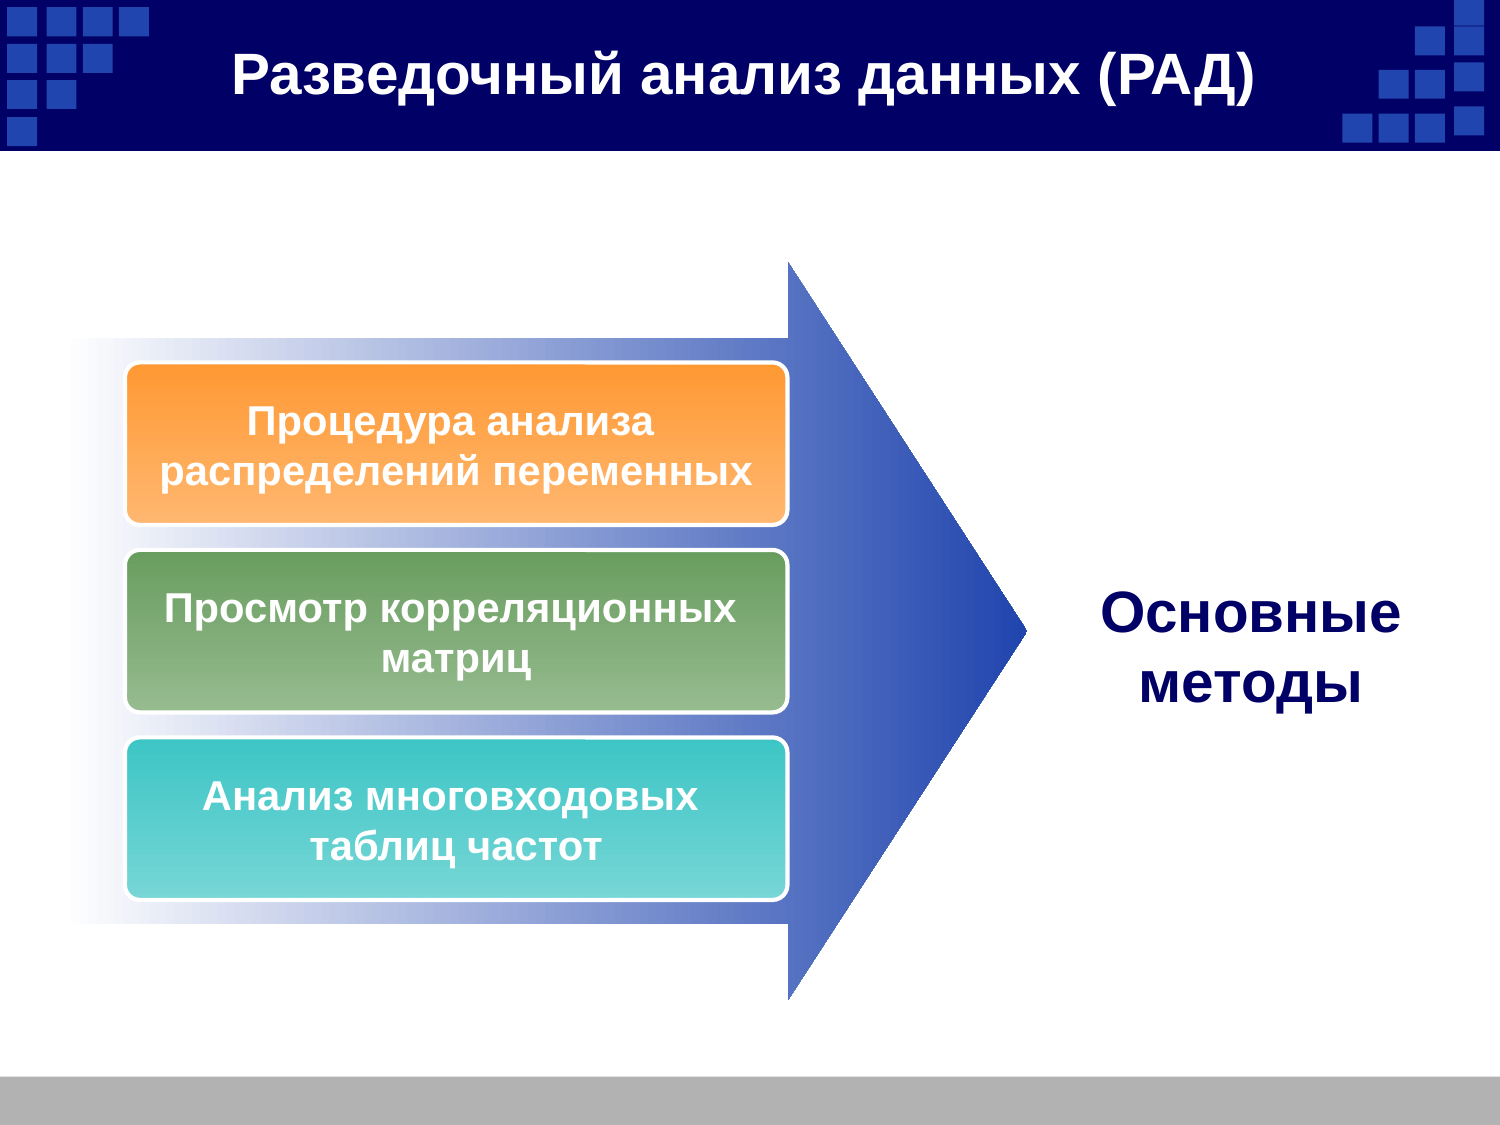

Разведочный анализ данных (РАД)

Процедура анализа
распределений переменных
Основные методы
Просмотр корреляционных
матриц
Анализ многовходовых
таблиц частот